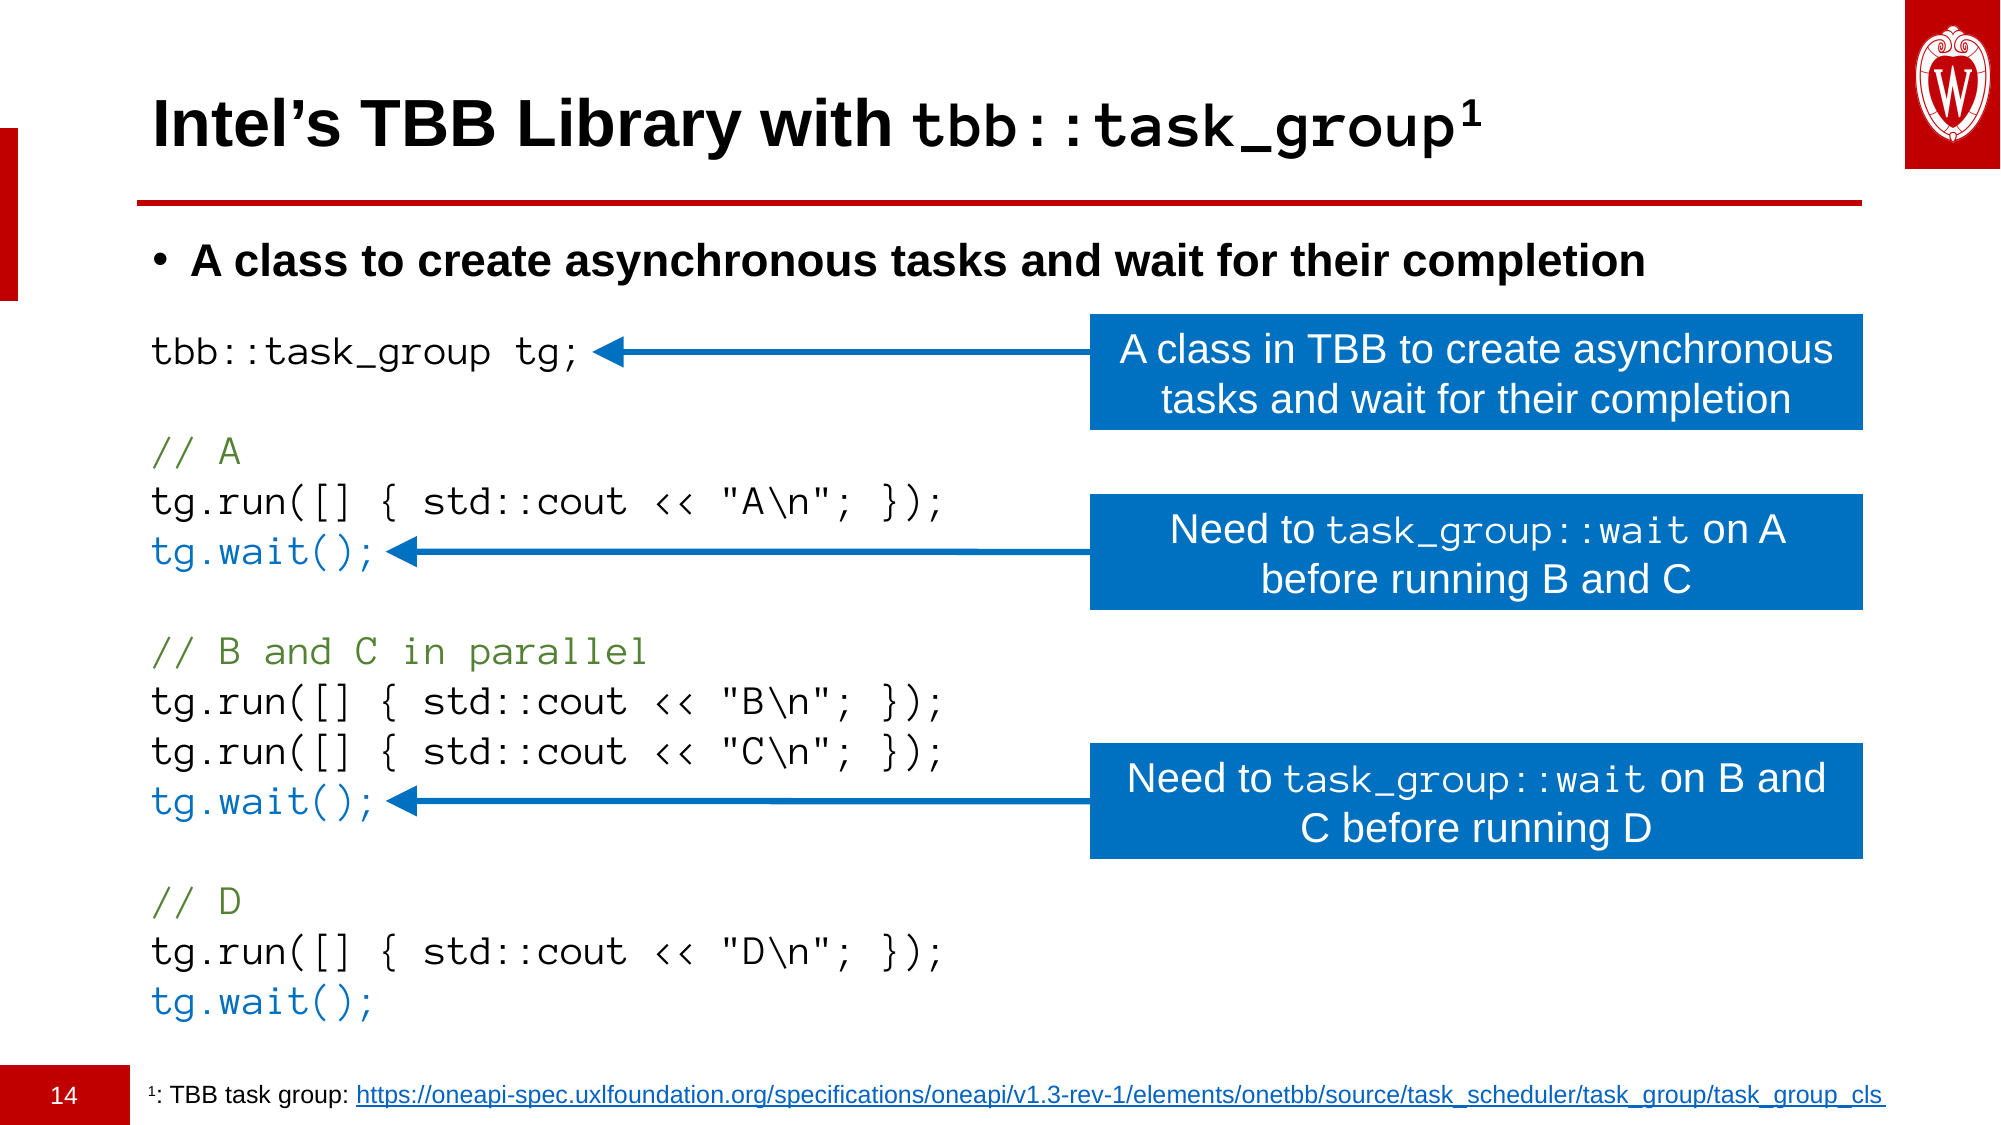

# Intel’s TBB Library with tbb::task_group1
A class to create asynchronous tasks and wait for their completion
A class in TBB to create asynchronous tasks and wait for their completion
tbb::task_group tg;

// A
tg.run([] { std::cout << "A\n"; });
tg.wait();

// B and C in parallel
tg.run([] { std::cout << "B\n"; });
tg.run([] { std::cout << "C\n"; });
tg.wait();

// D
tg.run([] { std::cout << "D\n"; });
tg.wait();
Need to task_group::wait on A before running B and C
Need to task_group::wait on B and C before running D
1: TBB task group: https://oneapi-spec.uxlfoundation.org/specifications/oneapi/v1.3-rev-1/elements/onetbb/source/task_scheduler/task_group/task_group_cls